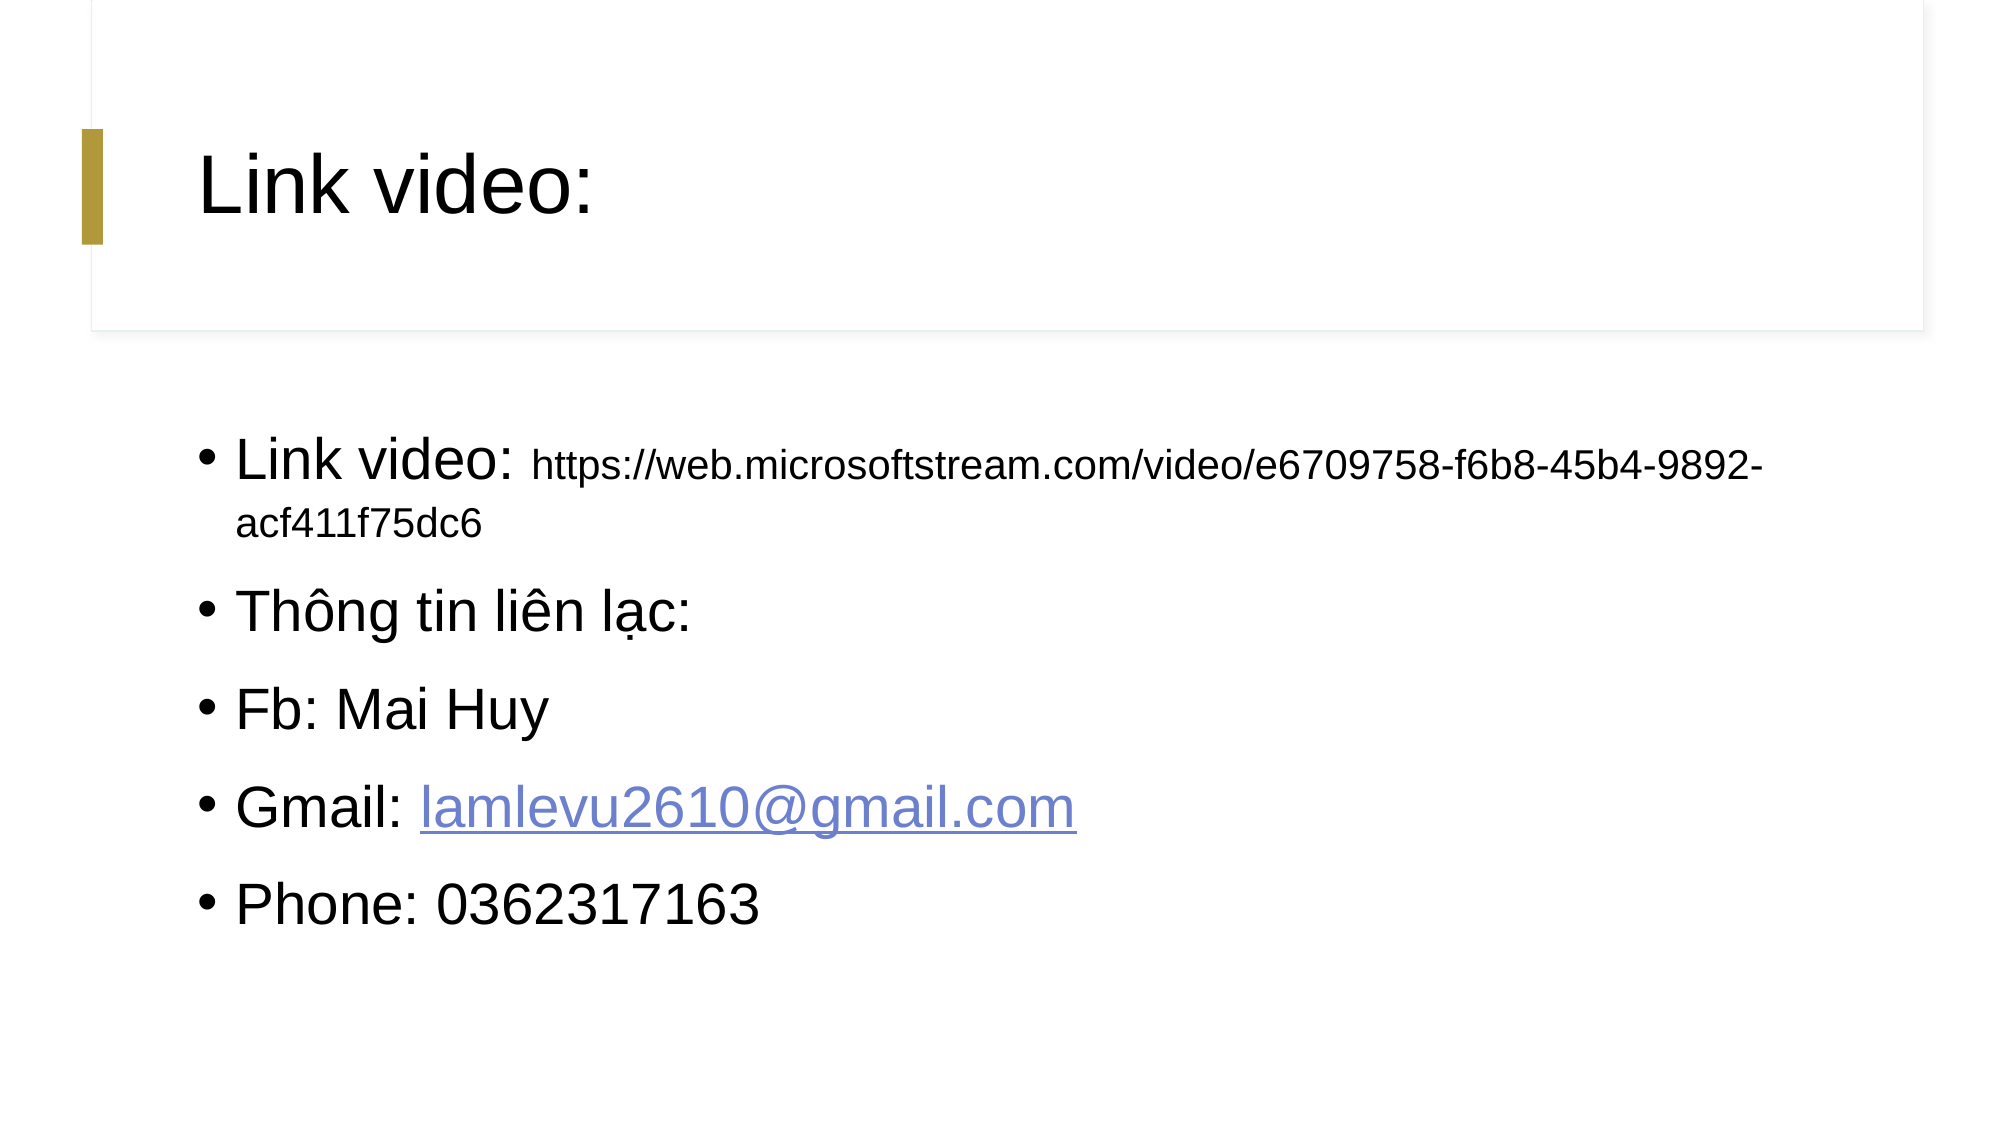

# Link video:
Link video: https://web.microsoftstream.com/video/e6709758-f6b8-45b4-9892-acf411f75dc6
Thông tin liên lạc:
Fb: Mai Huy
Gmail: lamlevu2610@gmail.com
Phone: 0362317163